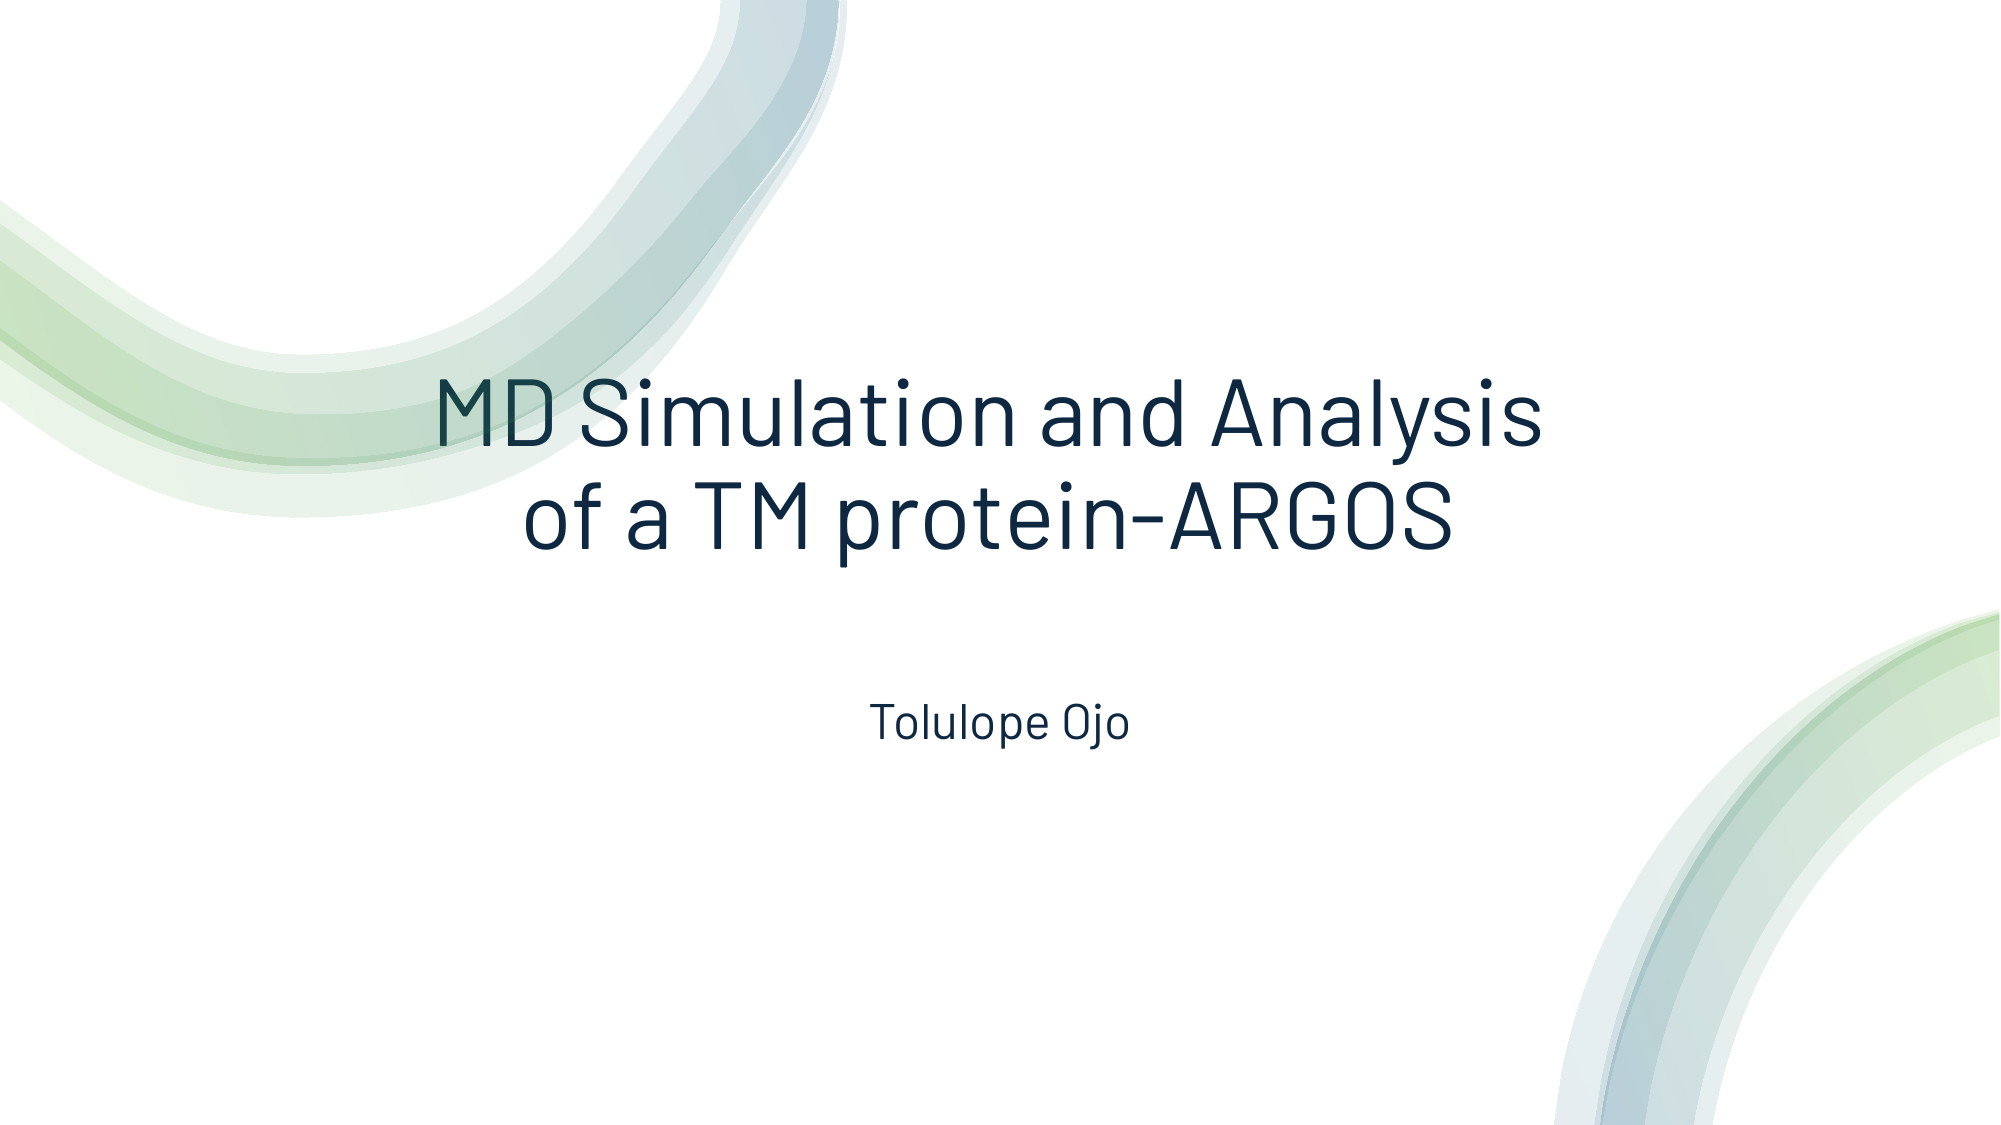

# MD Simulation and Analysis of a TM protein-ARGOS

Tolulope Ojo